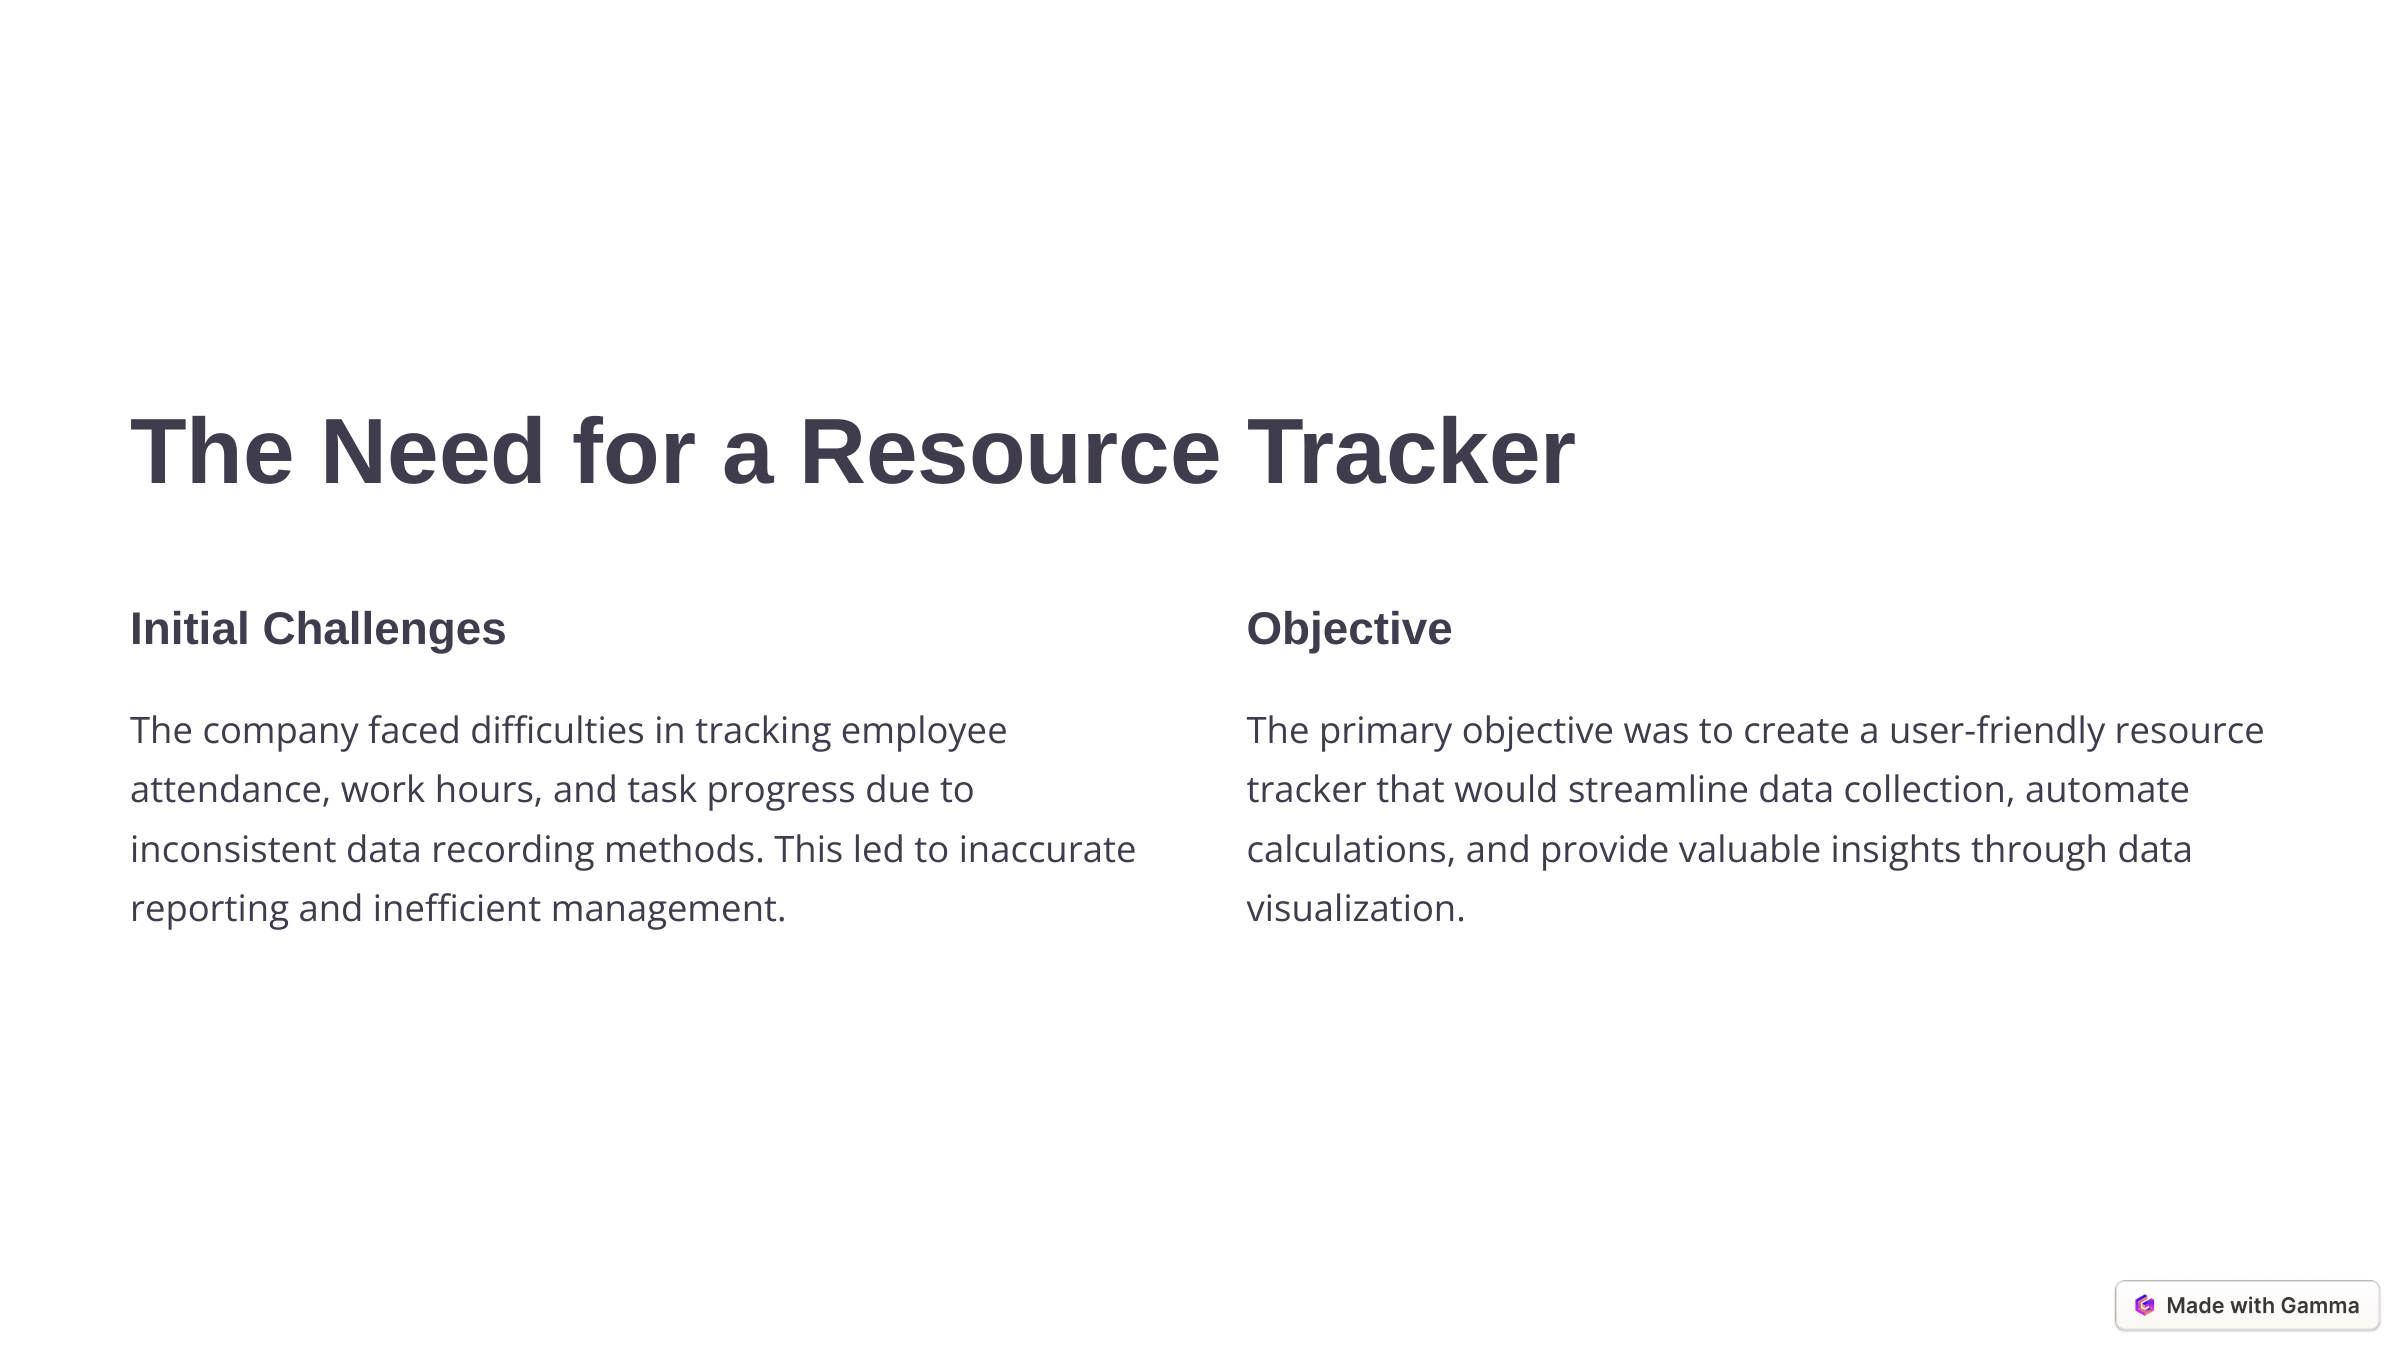

The Need for a Resource Tracker
Initial Challenges
Objective
The company faced difficulties in tracking employee attendance, work hours, and task progress due to inconsistent data recording methods. This led to inaccurate reporting and inefficient management.
The primary objective was to create a user-friendly resource tracker that would streamline data collection, automate calculations, and provide valuable insights through data visualization.